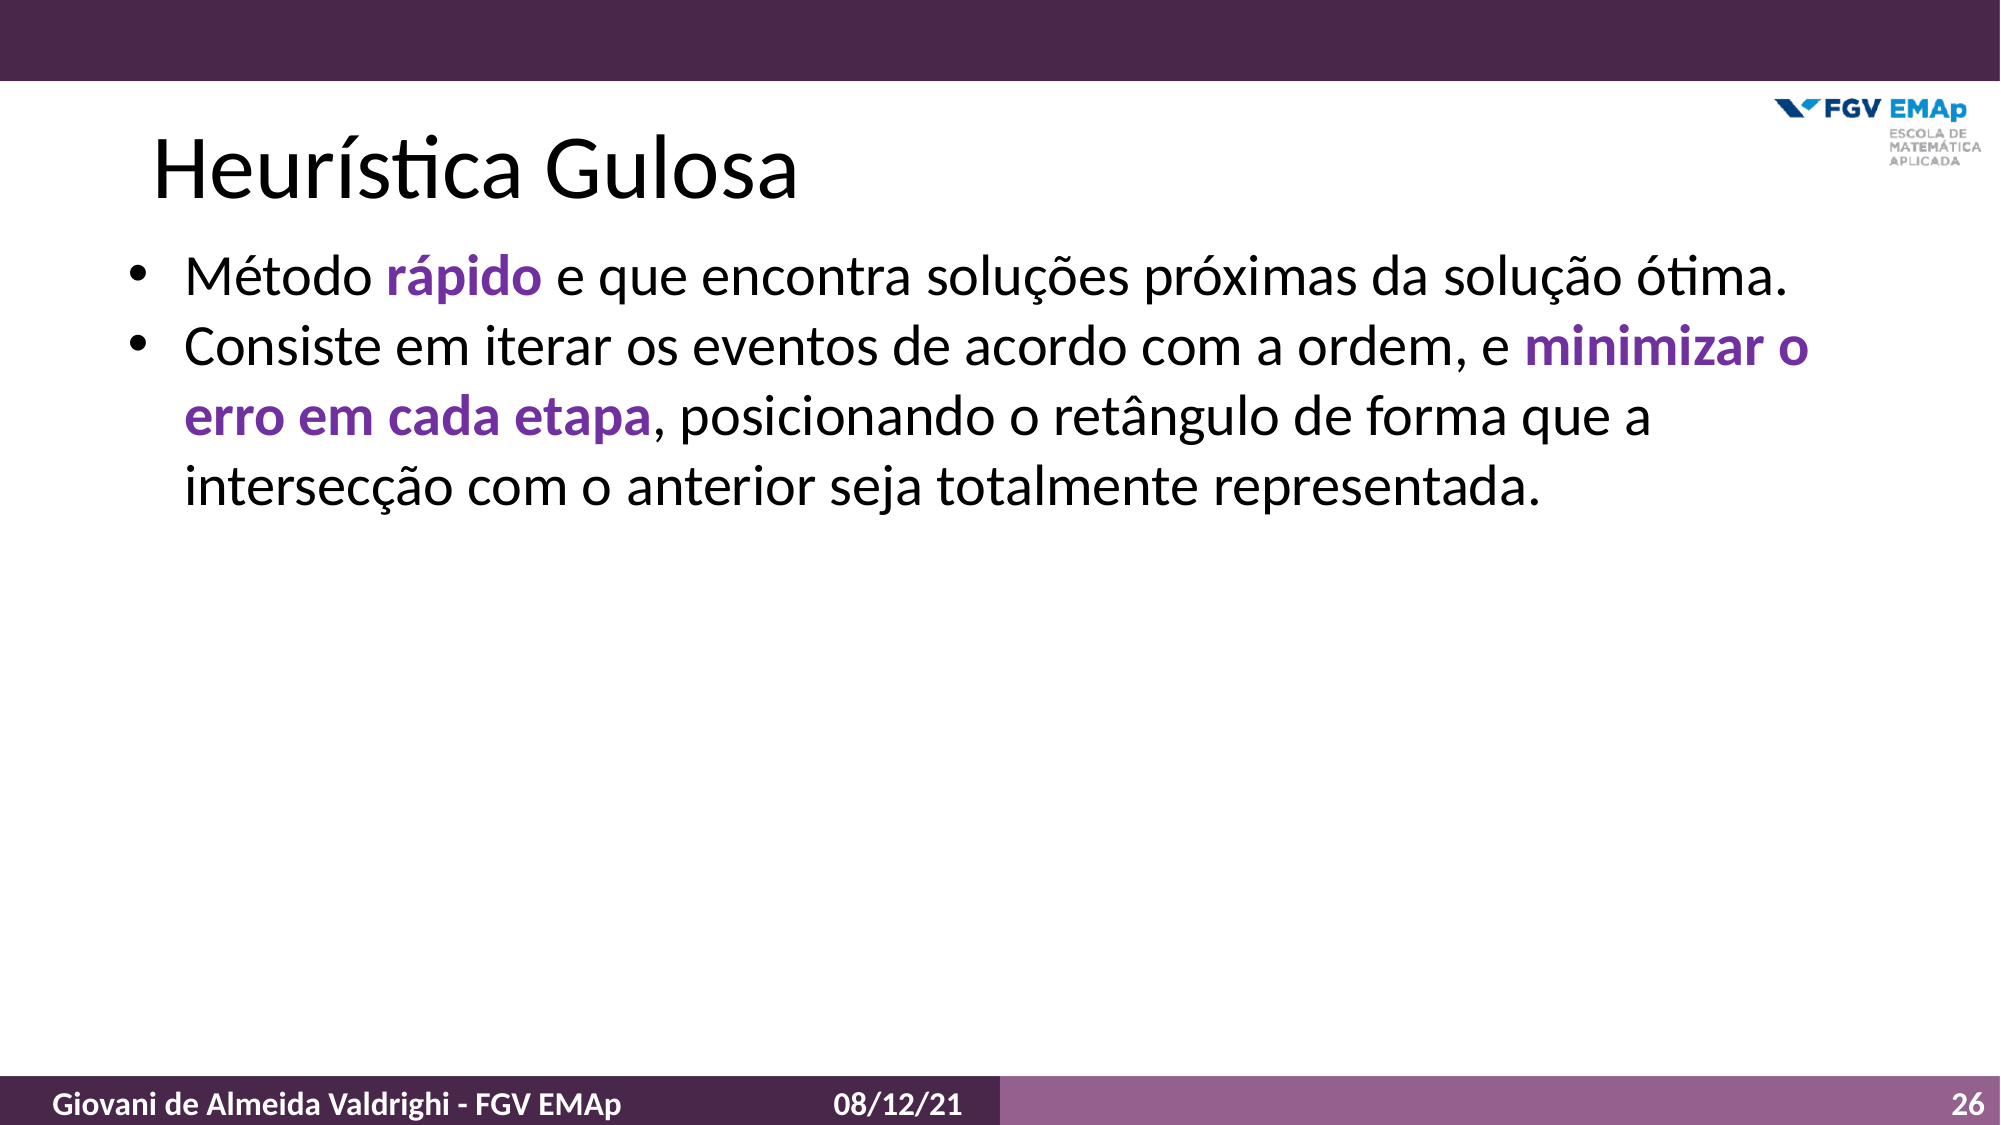

# Heurística Gulosa
Método rápido e que encontra soluções próximas da solução ótima.
Consiste em iterar os eventos de acordo com a ordem, e minimizar o erro em cada etapa, posicionando o retângulo de forma que a intersecção com o anterior seja totalmente representada.
26
Giovani de Almeida Valdrighi - FGV EMAp
08/12/21